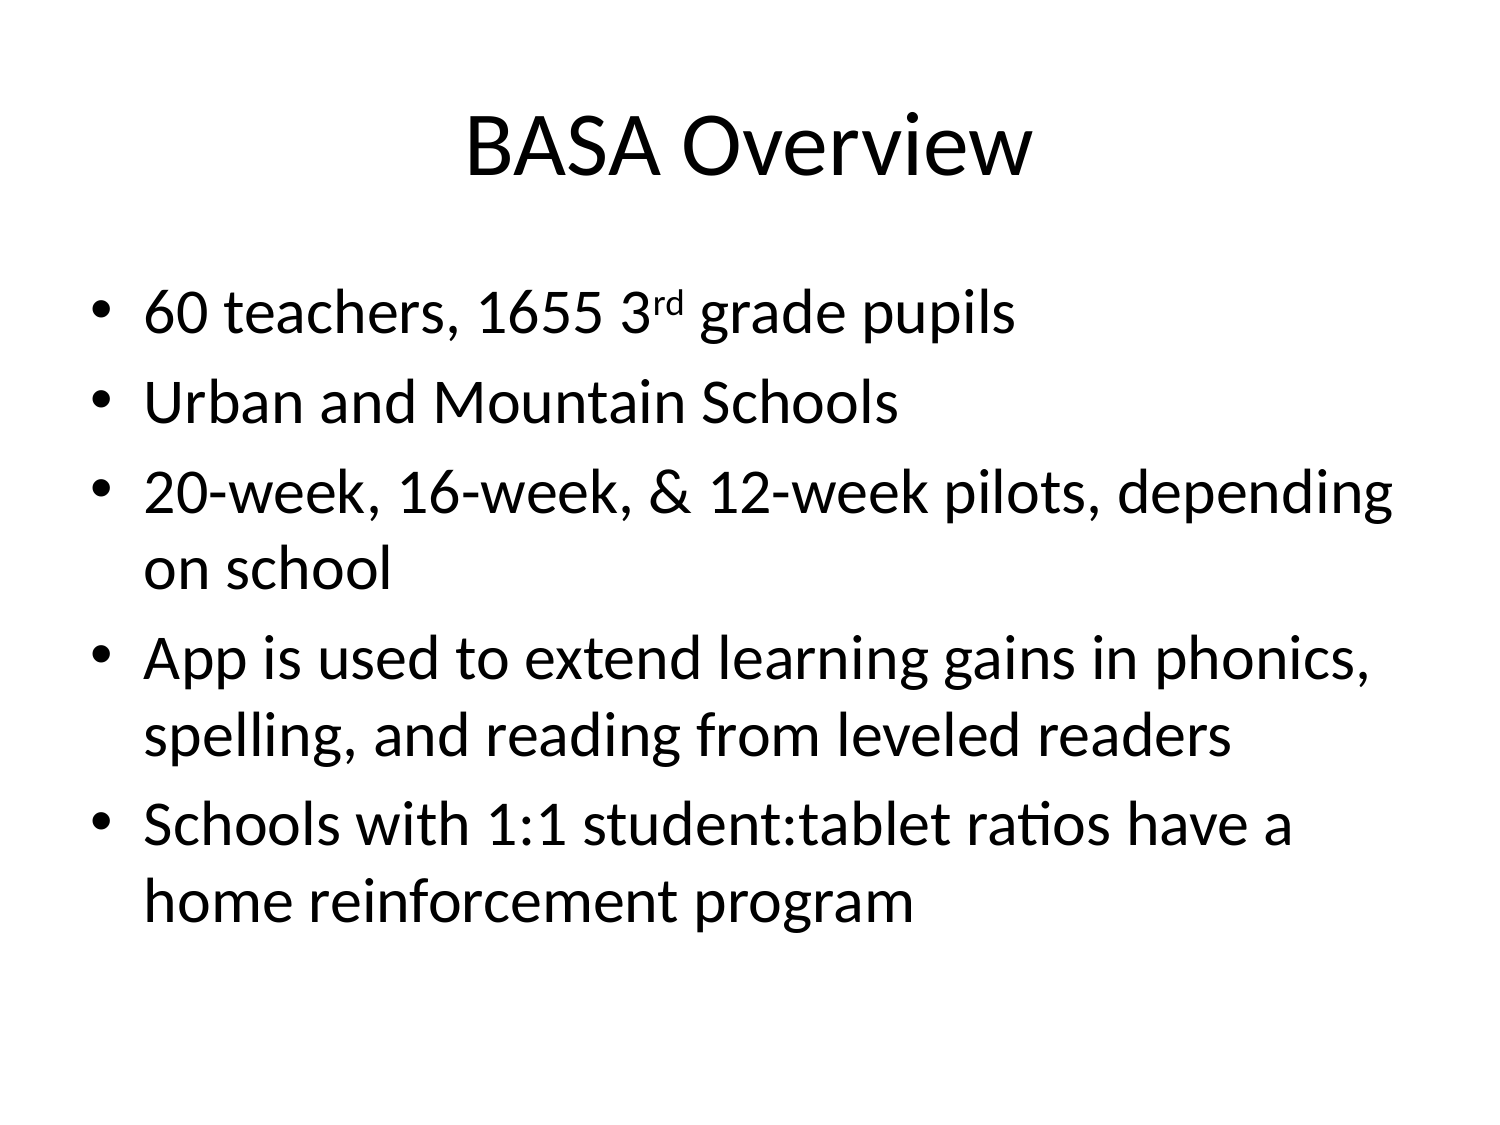

# BASA Overview
60 teachers, 1655 3rd grade pupils
Urban and Mountain Schools
20-week, 16-week, & 12-week pilots, depending on school
App is used to extend learning gains in phonics, spelling, and reading from leveled readers
Schools with 1:1 student:tablet ratios have a home reinforcement program